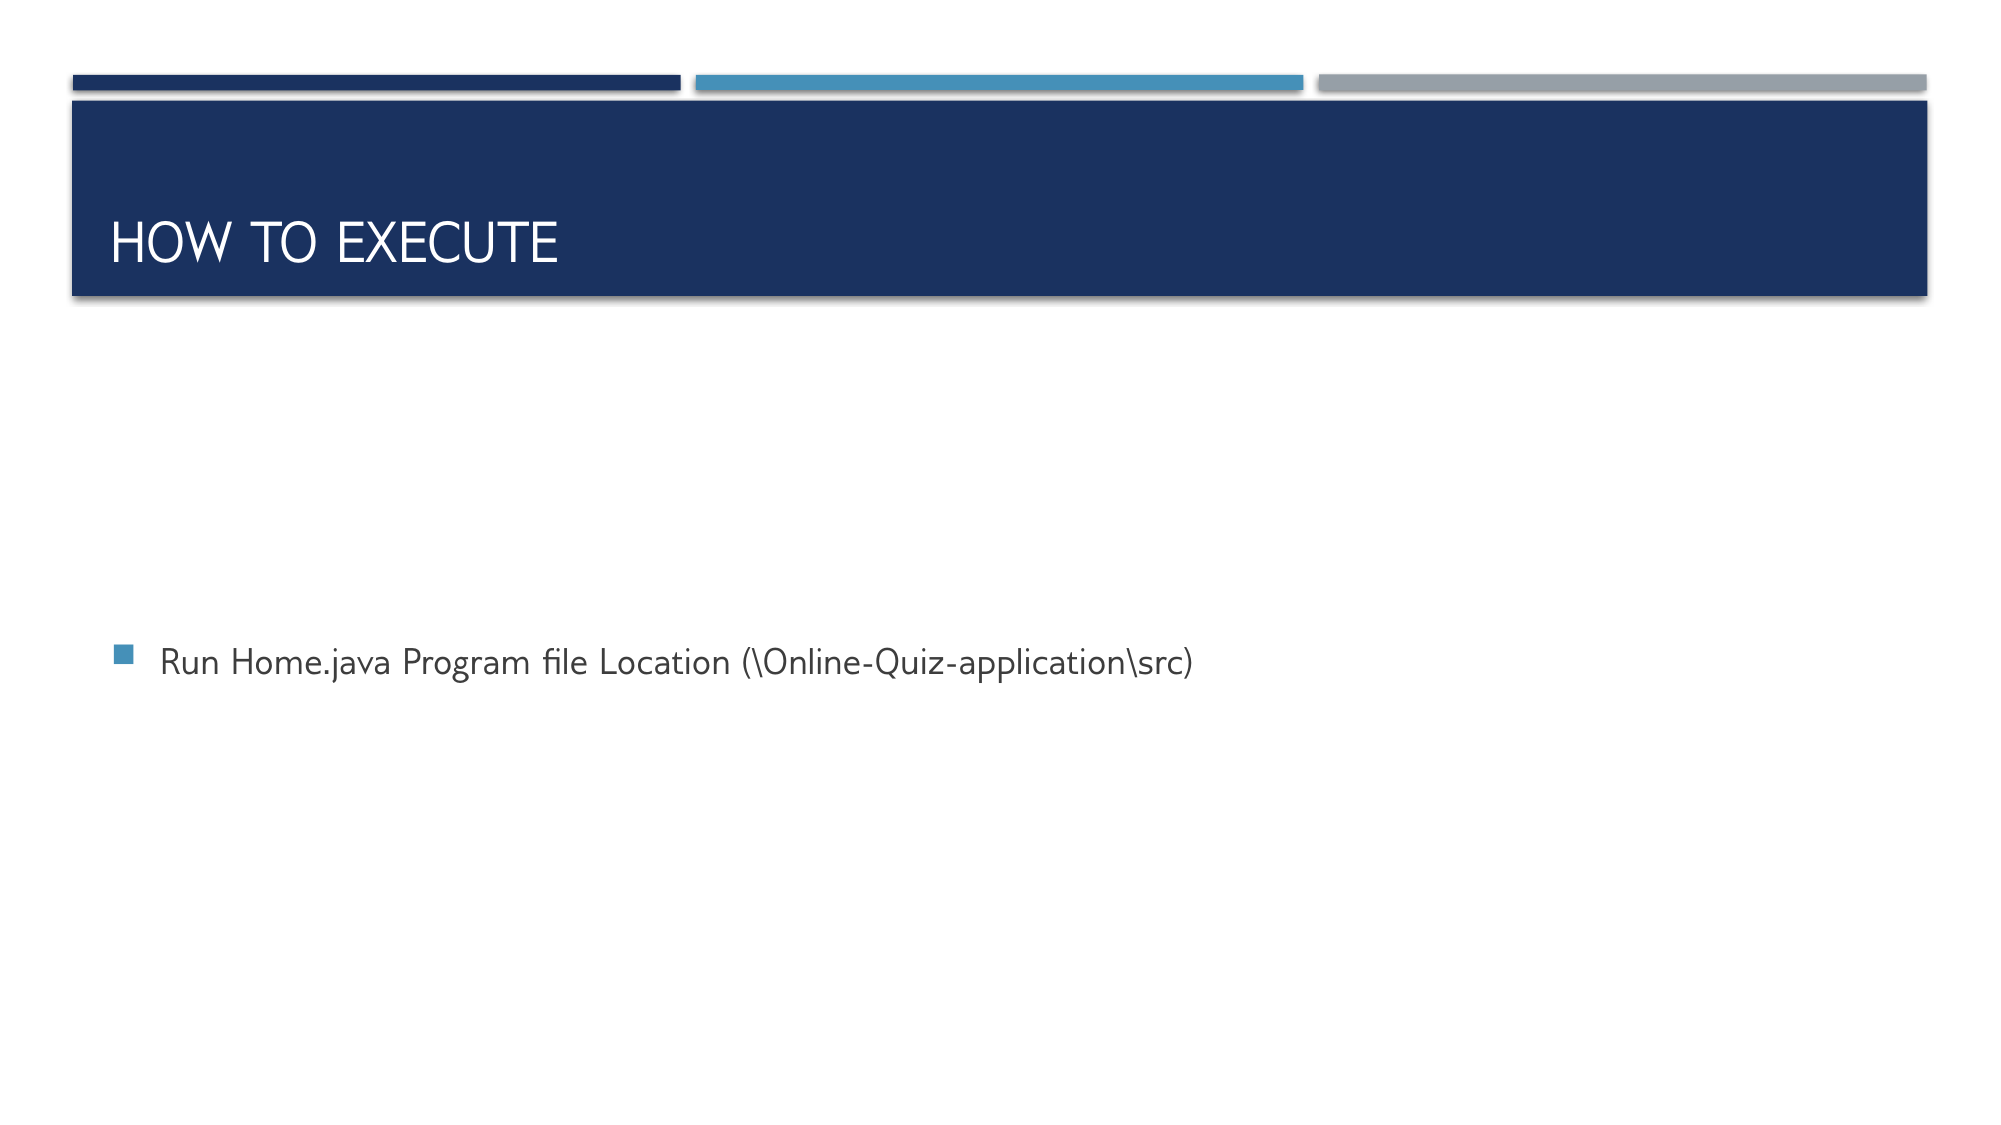

# How to execute
Run Home.java Program file Location (\Online-Quiz-application\src)